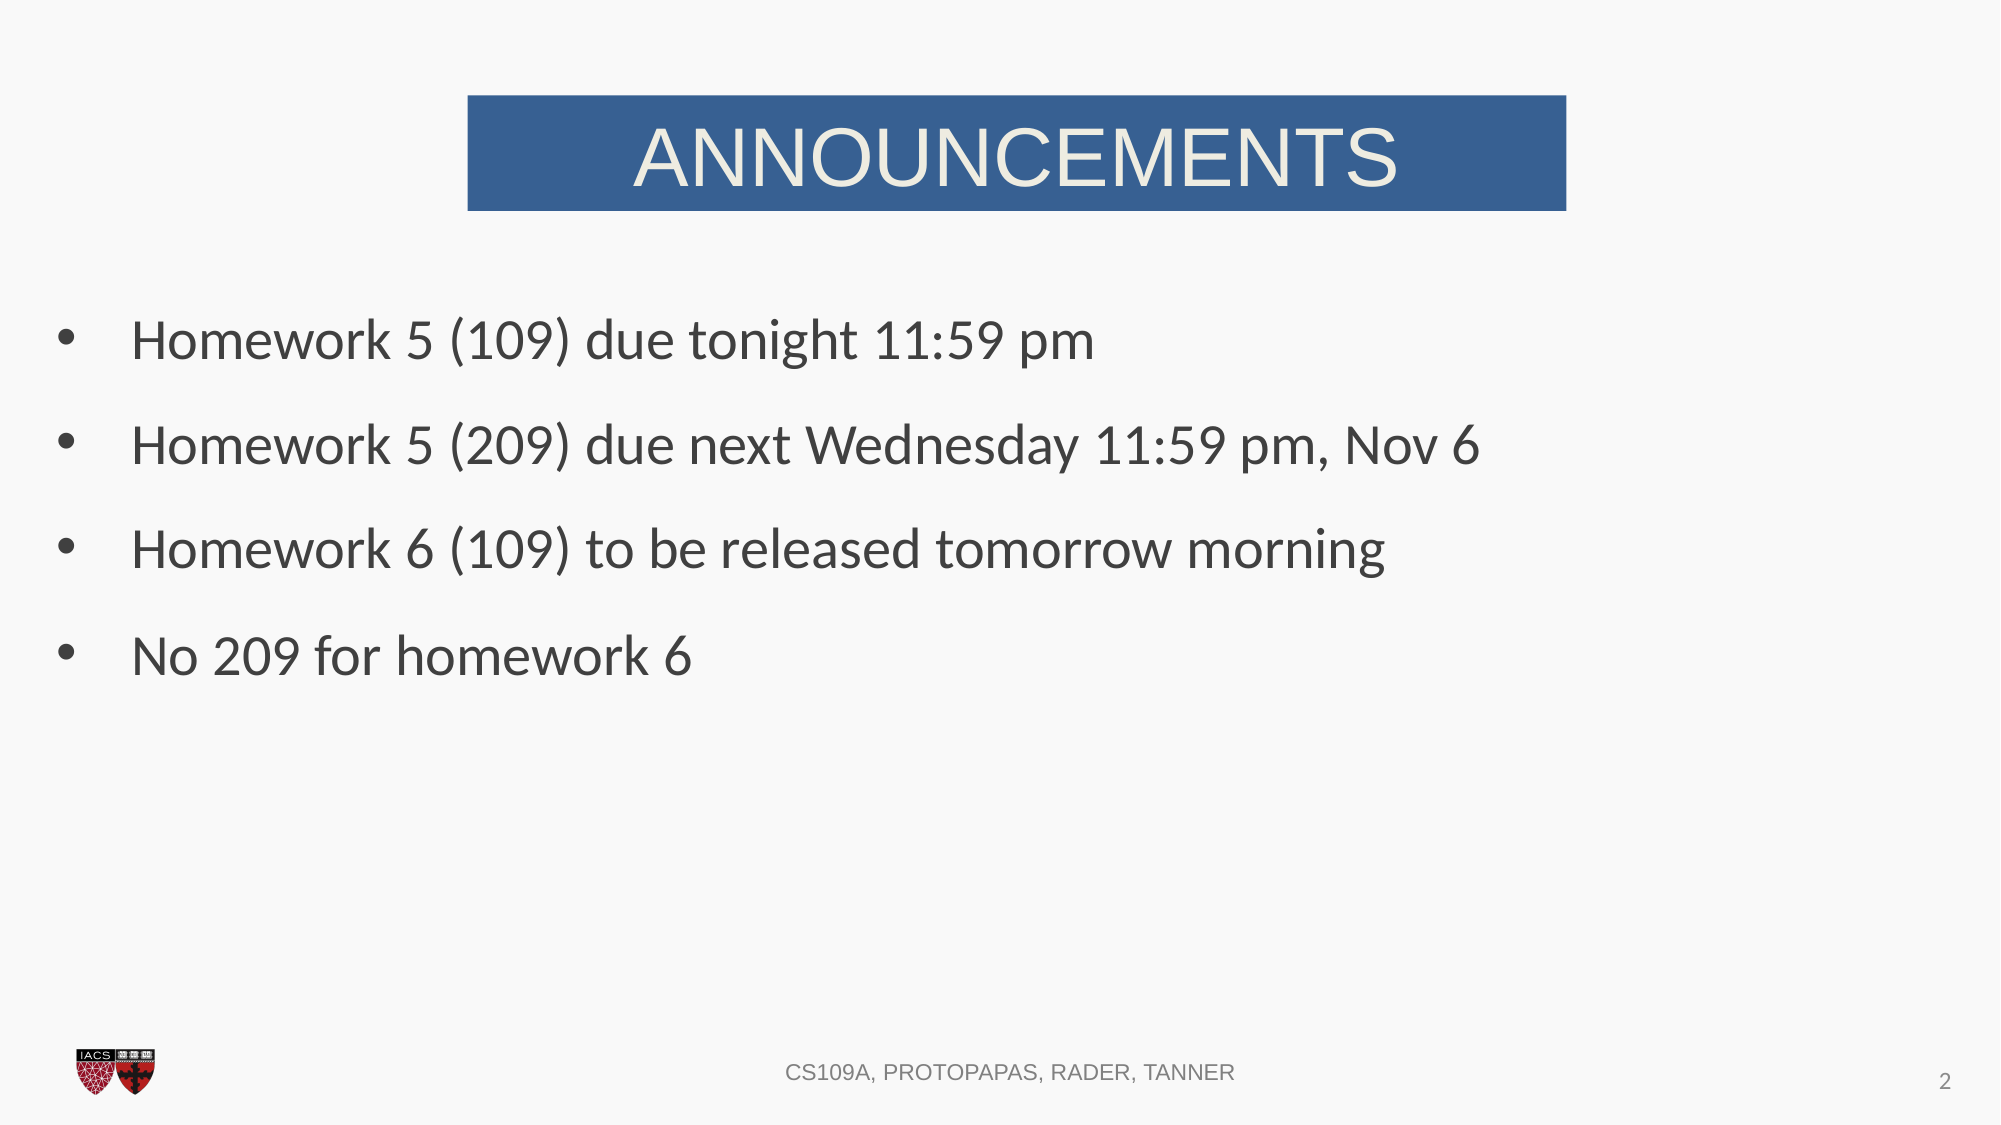

ANNOUNCEMENTS
Homework 5 (109) due tonight 11:59 pm
Homework 5 (209) due next Wednesday 11:59 pm, Nov 6
Homework 6 (109) to be released tomorrow morning
No 209 for homework 6
2